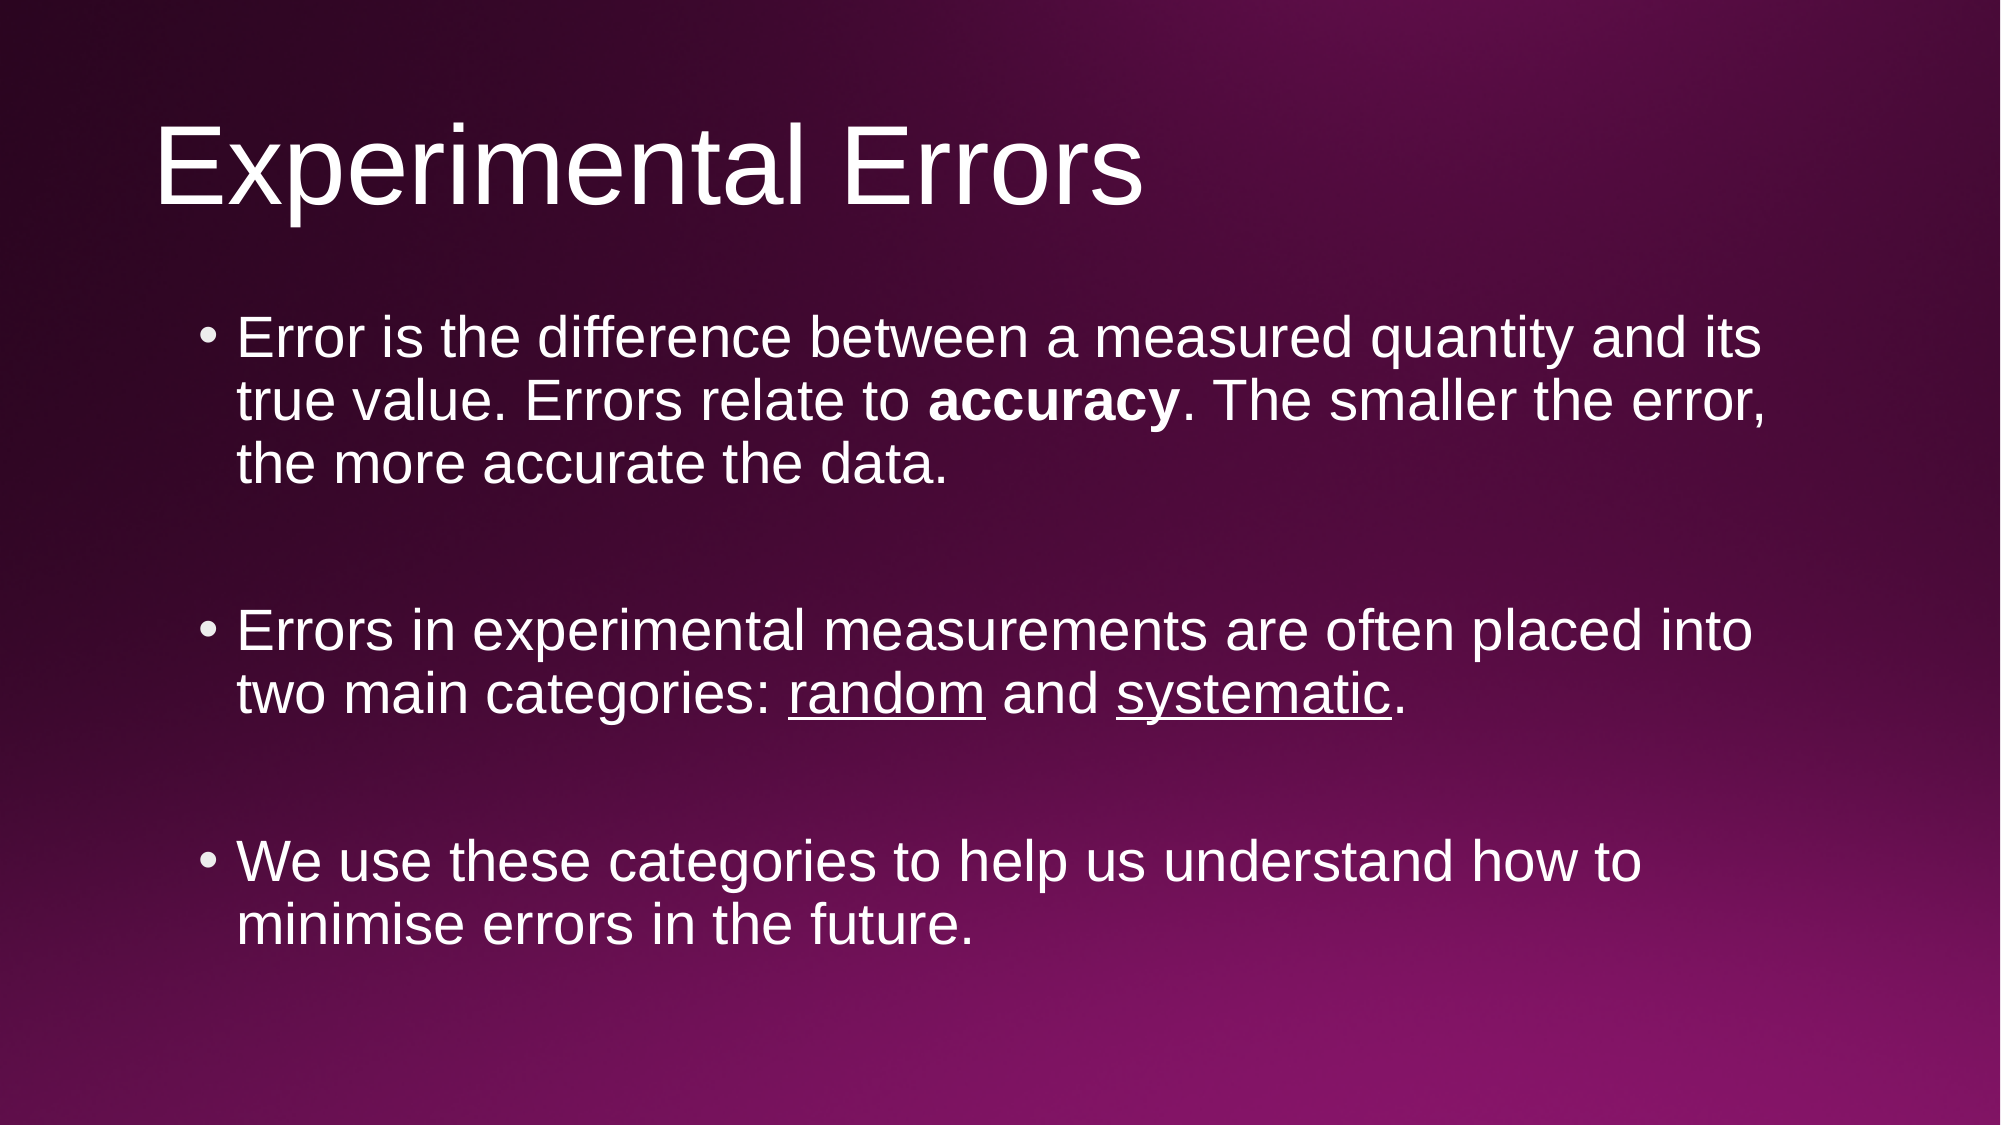

# Experimental Errors
Error is the difference between a measured quantity and its true value. Errors relate to accuracy. The smaller the error, the more accurate the data.

Errors in experimental measurements are often placed into two main categories: random and systematic.

We use these categories to help us understand how to minimise errors in the future.